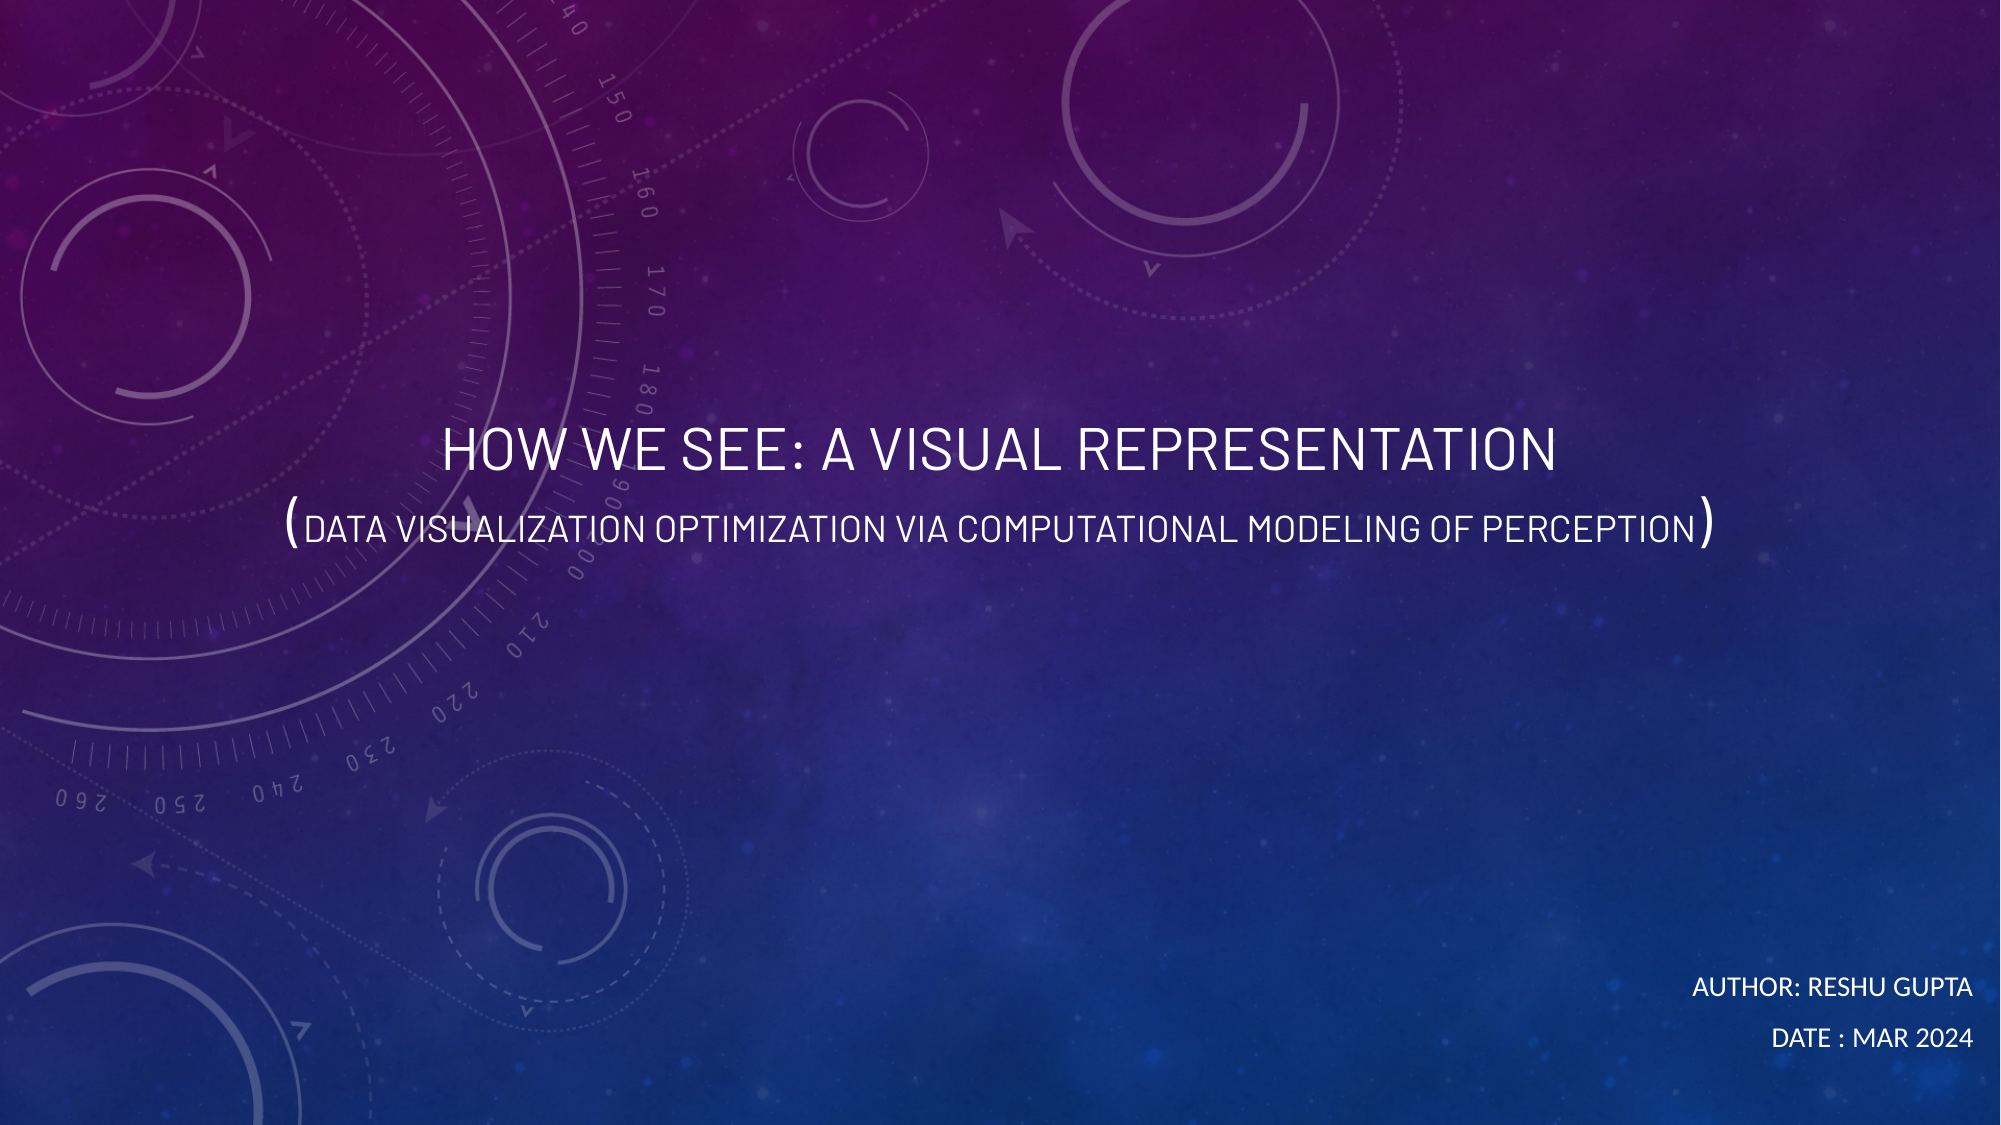

# How we see: A visual representation (Data Visualization Optimization via Computational Modeling of Perception)
AUTHOR: Reshu Gupta
Date : mar 2024